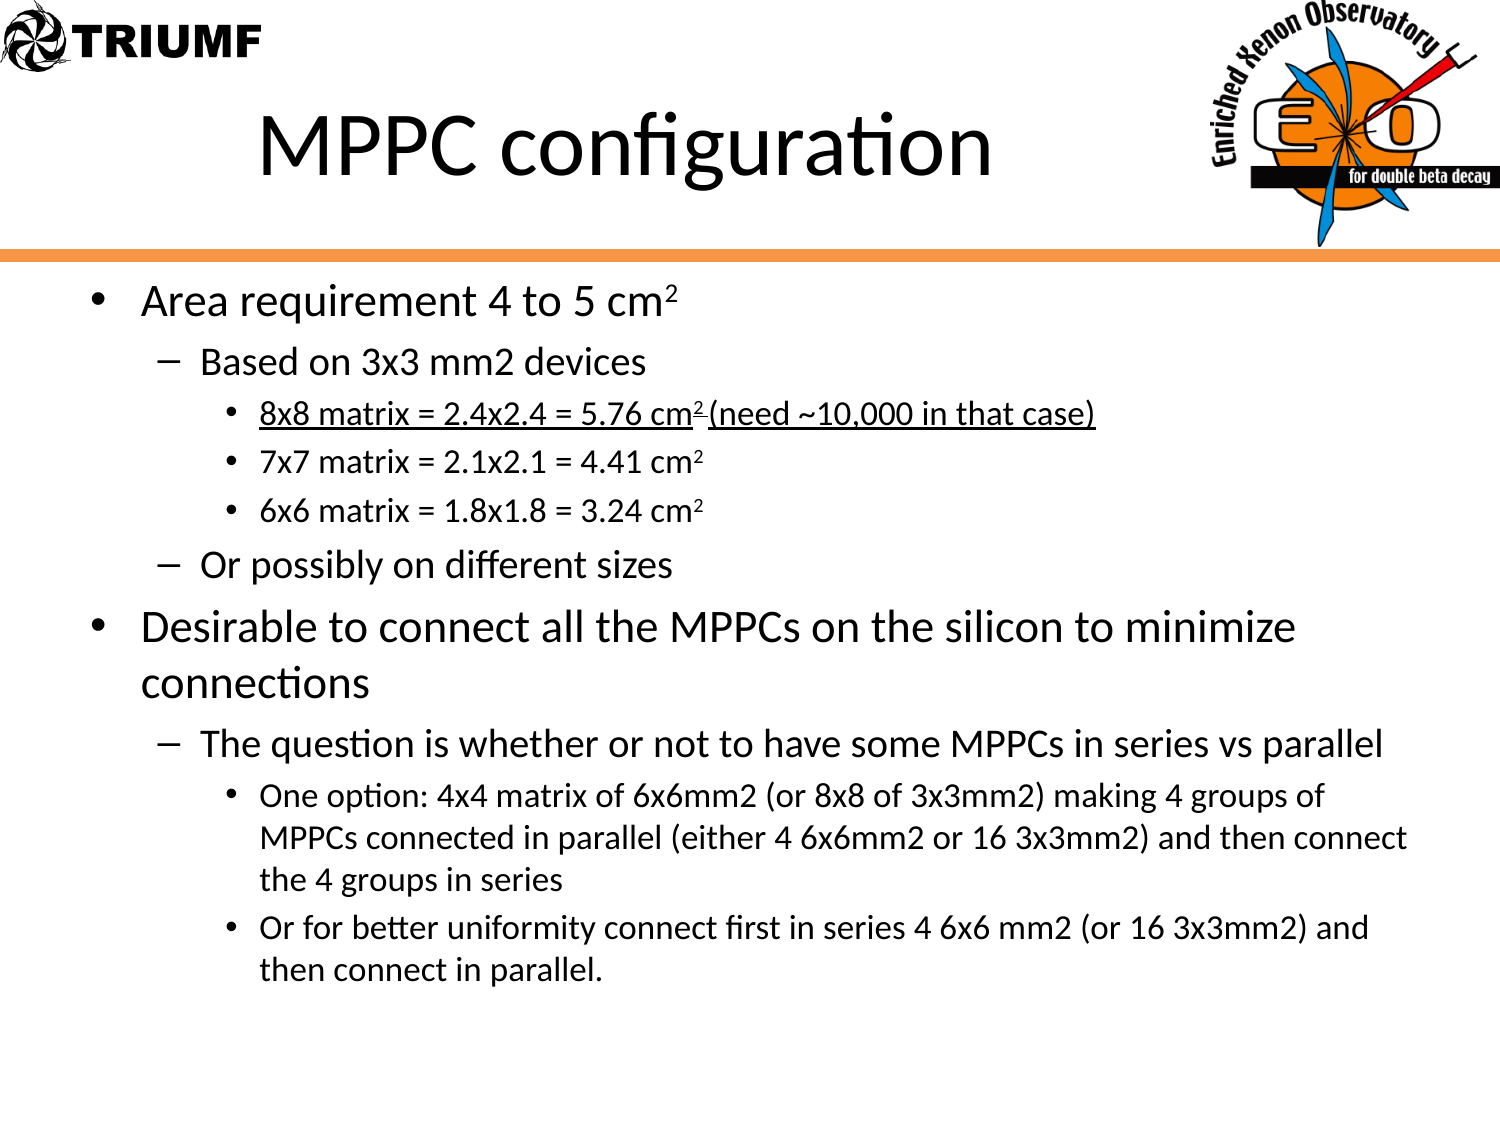

# MPPC configuration
Area requirement 4 to 5 cm2
Based on 3x3 mm2 devices
8x8 matrix = 2.4x2.4 = 5.76 cm2 (need ~10,000 in that case)
7x7 matrix = 2.1x2.1 = 4.41 cm2
6x6 matrix = 1.8x1.8 = 3.24 cm2
Or possibly on different sizes
Desirable to connect all the MPPCs on the silicon to minimize connections
The question is whether or not to have some MPPCs in series vs parallel
One option: 4x4 matrix of 6x6mm2 (or 8x8 of 3x3mm2) making 4 groups of MPPCs connected in parallel (either 4 6x6mm2 or 16 3x3mm2) and then connect the 4 groups in series
Or for better uniformity connect first in series 4 6x6 mm2 (or 16 3x3mm2) and then connect in parallel.